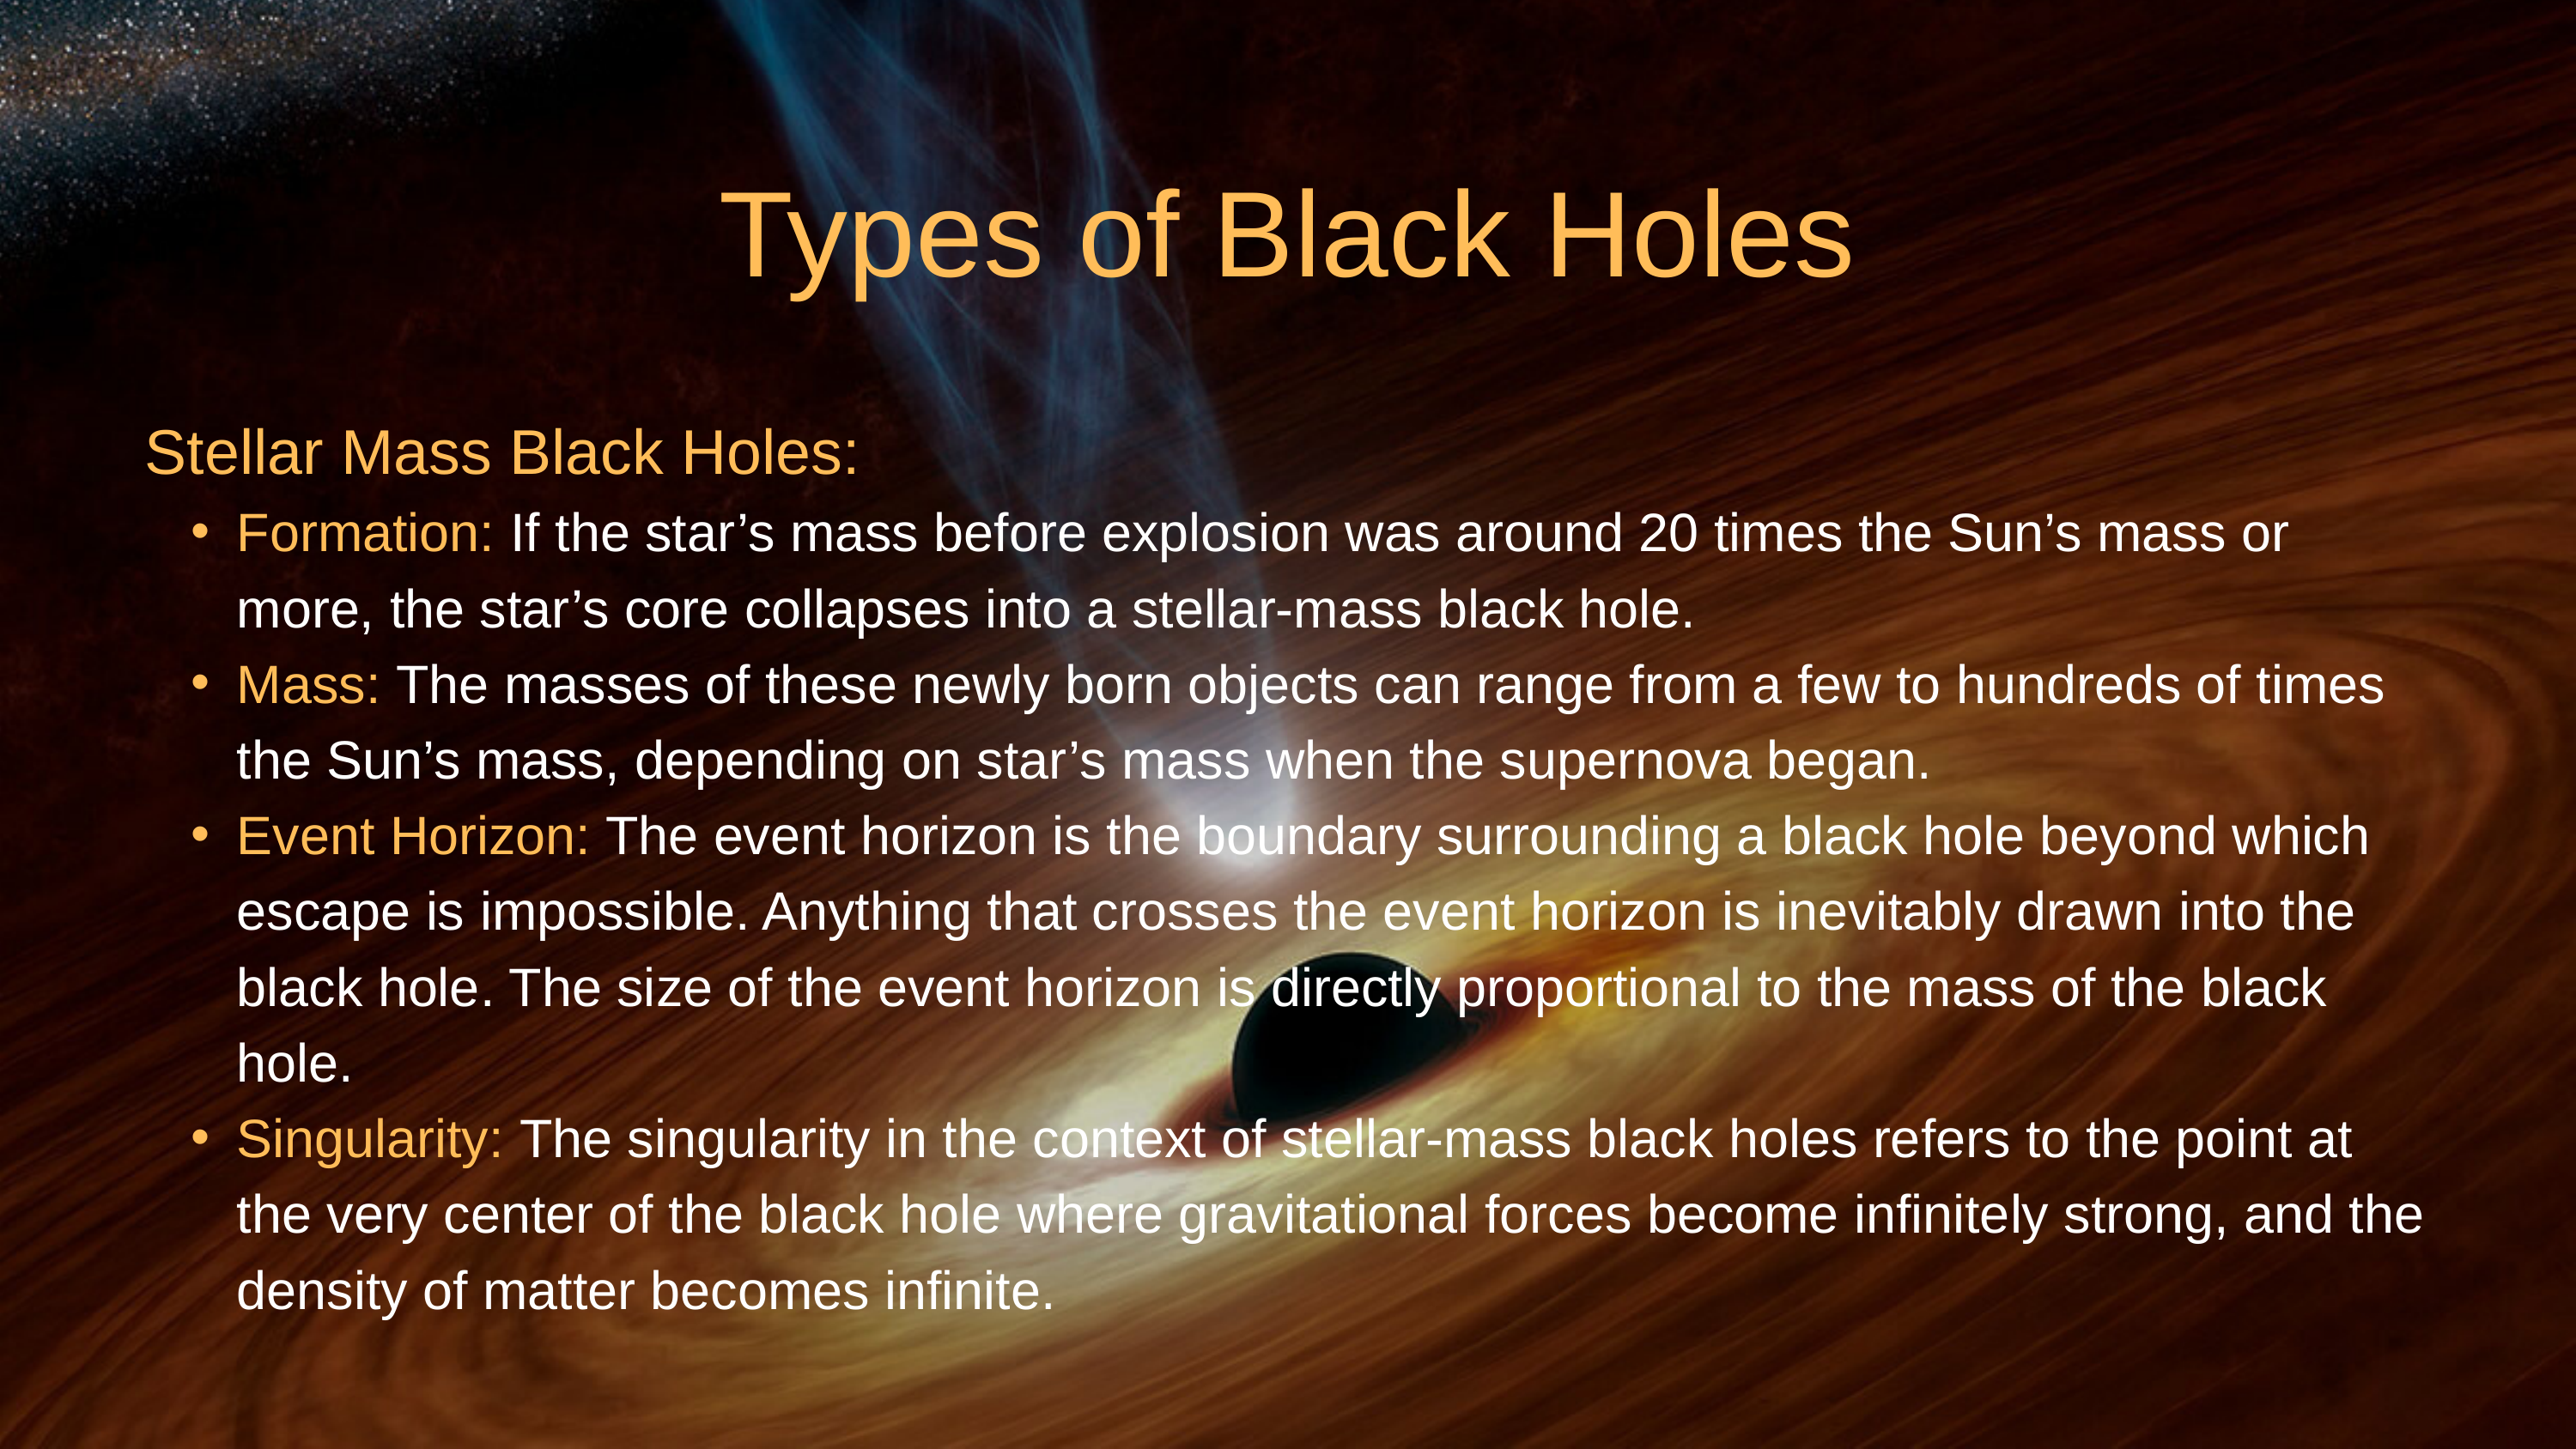

Types of Black Holes
Stellar Mass Black Holes:
Formation: If the star’s mass before explosion was around 20 times the Sun’s mass or more, the star’s core collapses into a stellar-mass black hole.
Mass: The masses of these newly born objects can range from a few to hundreds of times the Sun’s mass, depending on star’s mass when the supernova began.
Event Horizon: The event horizon is the boundary surrounding a black hole beyond which escape is impossible. Anything that crosses the event horizon is inevitably drawn into the black hole. The size of the event horizon is directly proportional to the mass of the black hole.
Singularity: The singularity in the context of stellar-mass black holes refers to the point at the very center of the black hole where gravitational forces become infinitely strong, and the density of matter becomes infinite.